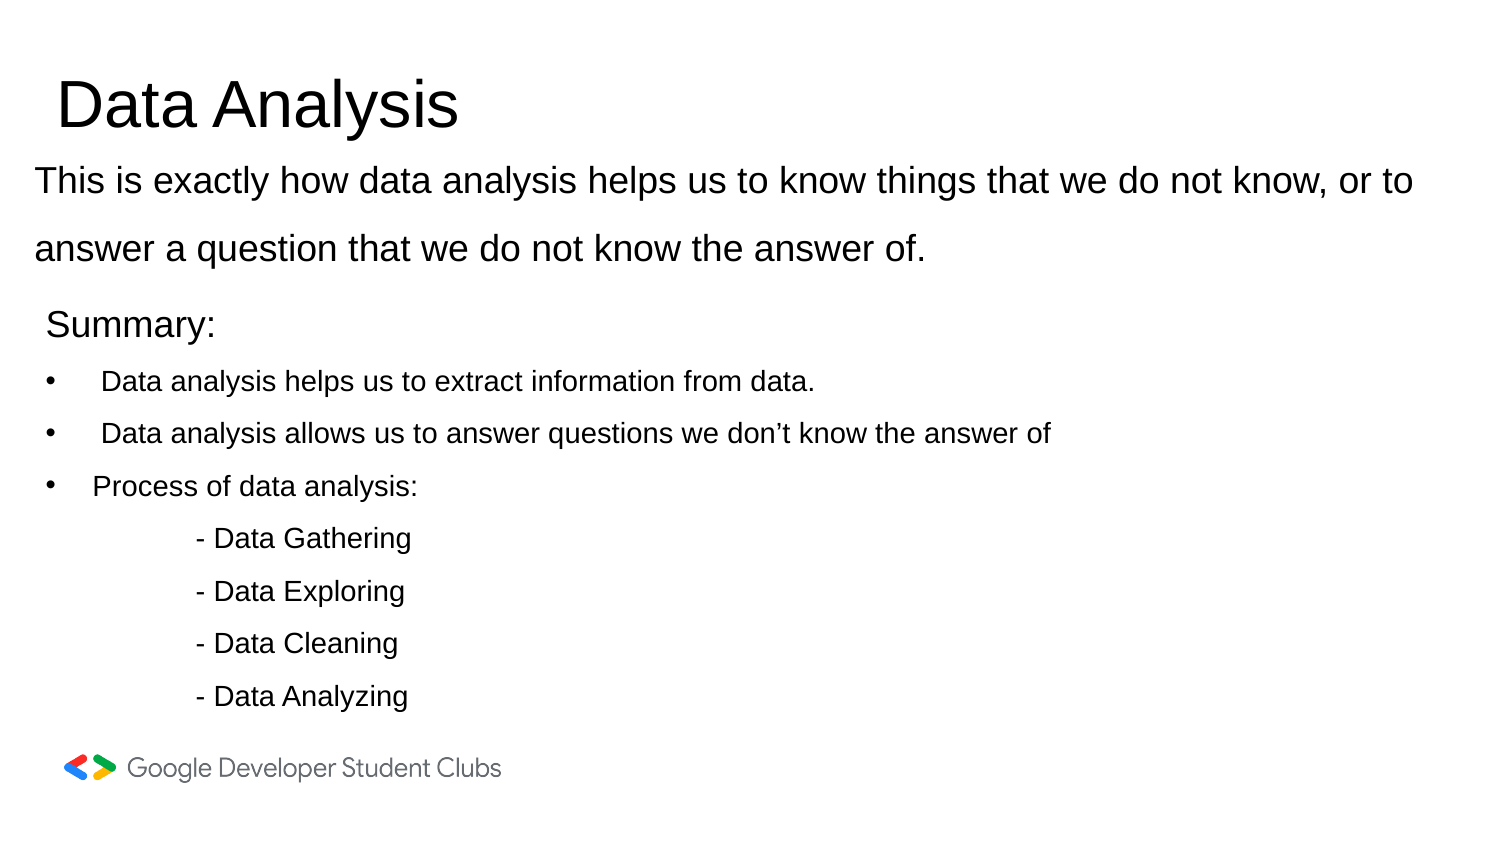

# Data Analysis
This is exactly how data analysis helps us to know things that we do not know, or to answer a question that we do not know the answer of.
Summary:
 Data analysis helps us to extract information from data.
 Data analysis allows us to answer questions we don’t know the answer of
Process of data analysis:
	- Data Gathering
	- Data Exploring
	- Data Cleaning
	- Data Analyzing